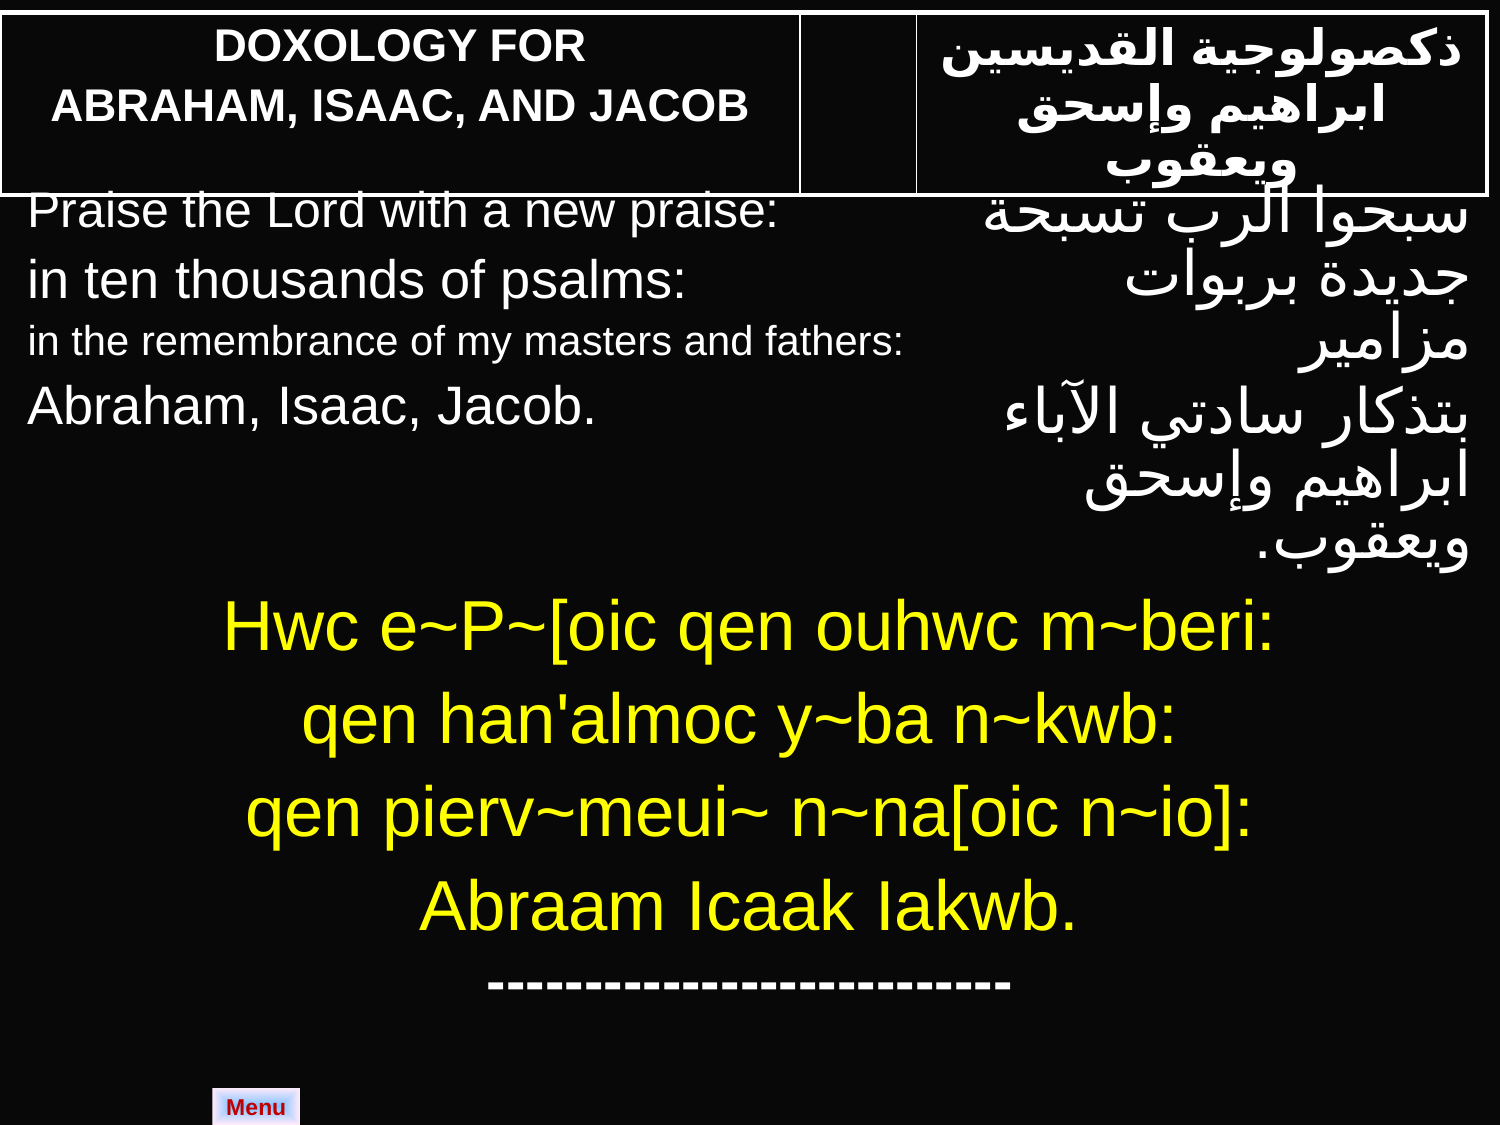

| DOXOLOGY FOR ABRAHAM, ISAAC, AND JACOB |  | ذكصولوجية القديسين ابراهيم وإسحق ويعقوب |
| --- | --- | --- |
| Praise the Lord with a new praise: in ten thousands of psalms: in the remembrance of my masters and fathers: Abraham, Isaac, Jacob. | سبحوا الرب تسبحة جديدة بربوات مزامير بتذكار سادتي الآباء ابراهيم وإسحق ويعقوب. |
| --- | --- |
| Hwc e~P~[oic qen ouhwc m~beri: qen han'almoc y~ba n~kwb: qen pierv~meui~ n~na[oic n~io]: Abraam Icaak Iakwb. |  |
| --------------------------- |  |
Menu